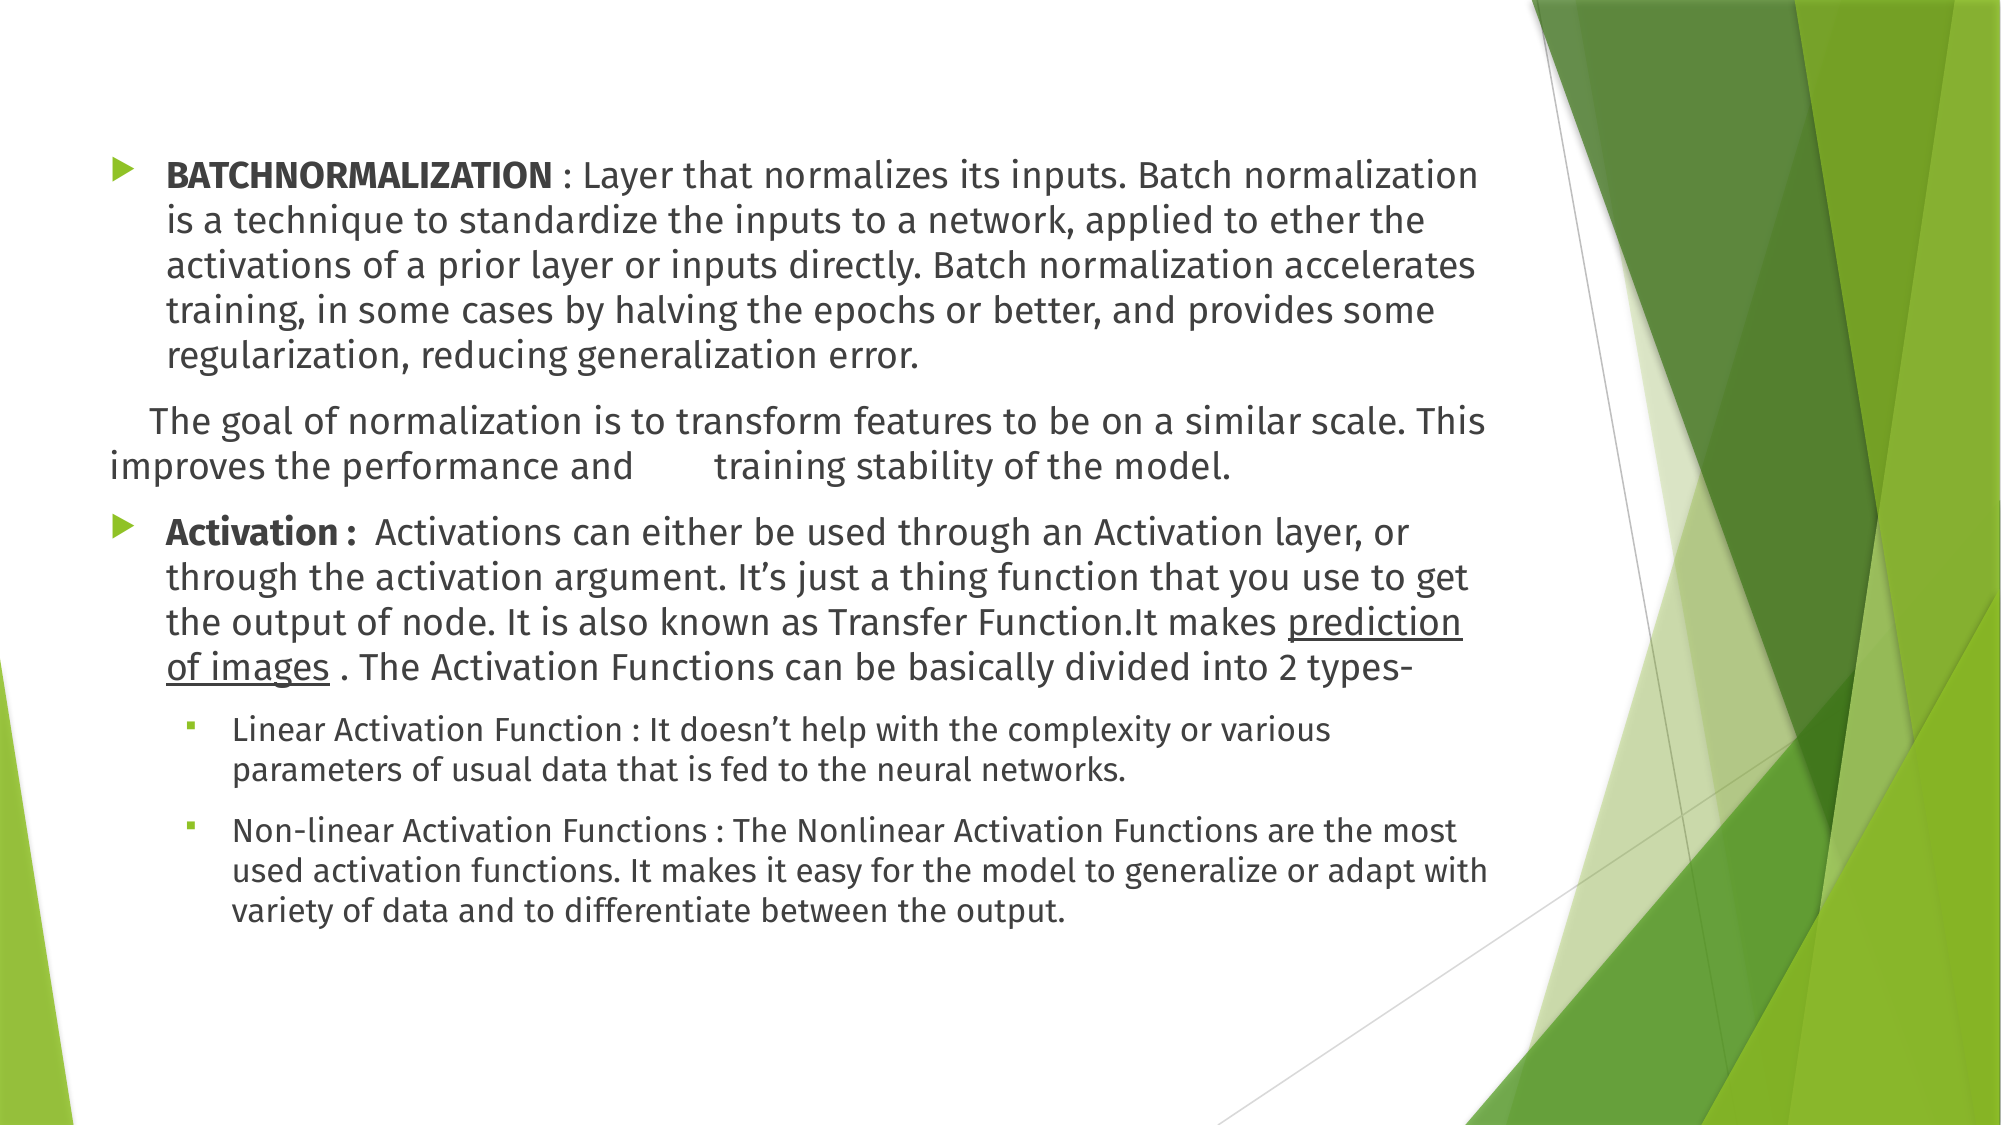

BATCHNORMALIZATION : Layer that normalizes its inputs. Batch normalization is a technique to standardize the inputs to a network, applied to ether the activations of a prior layer or inputs directly. Batch normalization accelerates training, in some cases by halving the epochs or better, and provides some regularization, reducing generalization error.
    The goal of normalization is to transform features to be on a similar scale. This improves the performance and        training stability of the model.
Activation :  Activations can either be used through an Activation layer, or through the activation argument. It’s just a thing function that you use to get the output of node. It is also known as Transfer Function.It makes prediction of images . The Activation Functions can be basically divided into 2 types-
Linear Activation Function : It doesn’t help with the complexity or various parameters of usual data that is fed to the neural networks.
Non-linear Activation Functions : The Nonlinear Activation Functions are the most used activation functions. It makes it easy for the model to generalize or adapt with variety of data and to differentiate between the output.